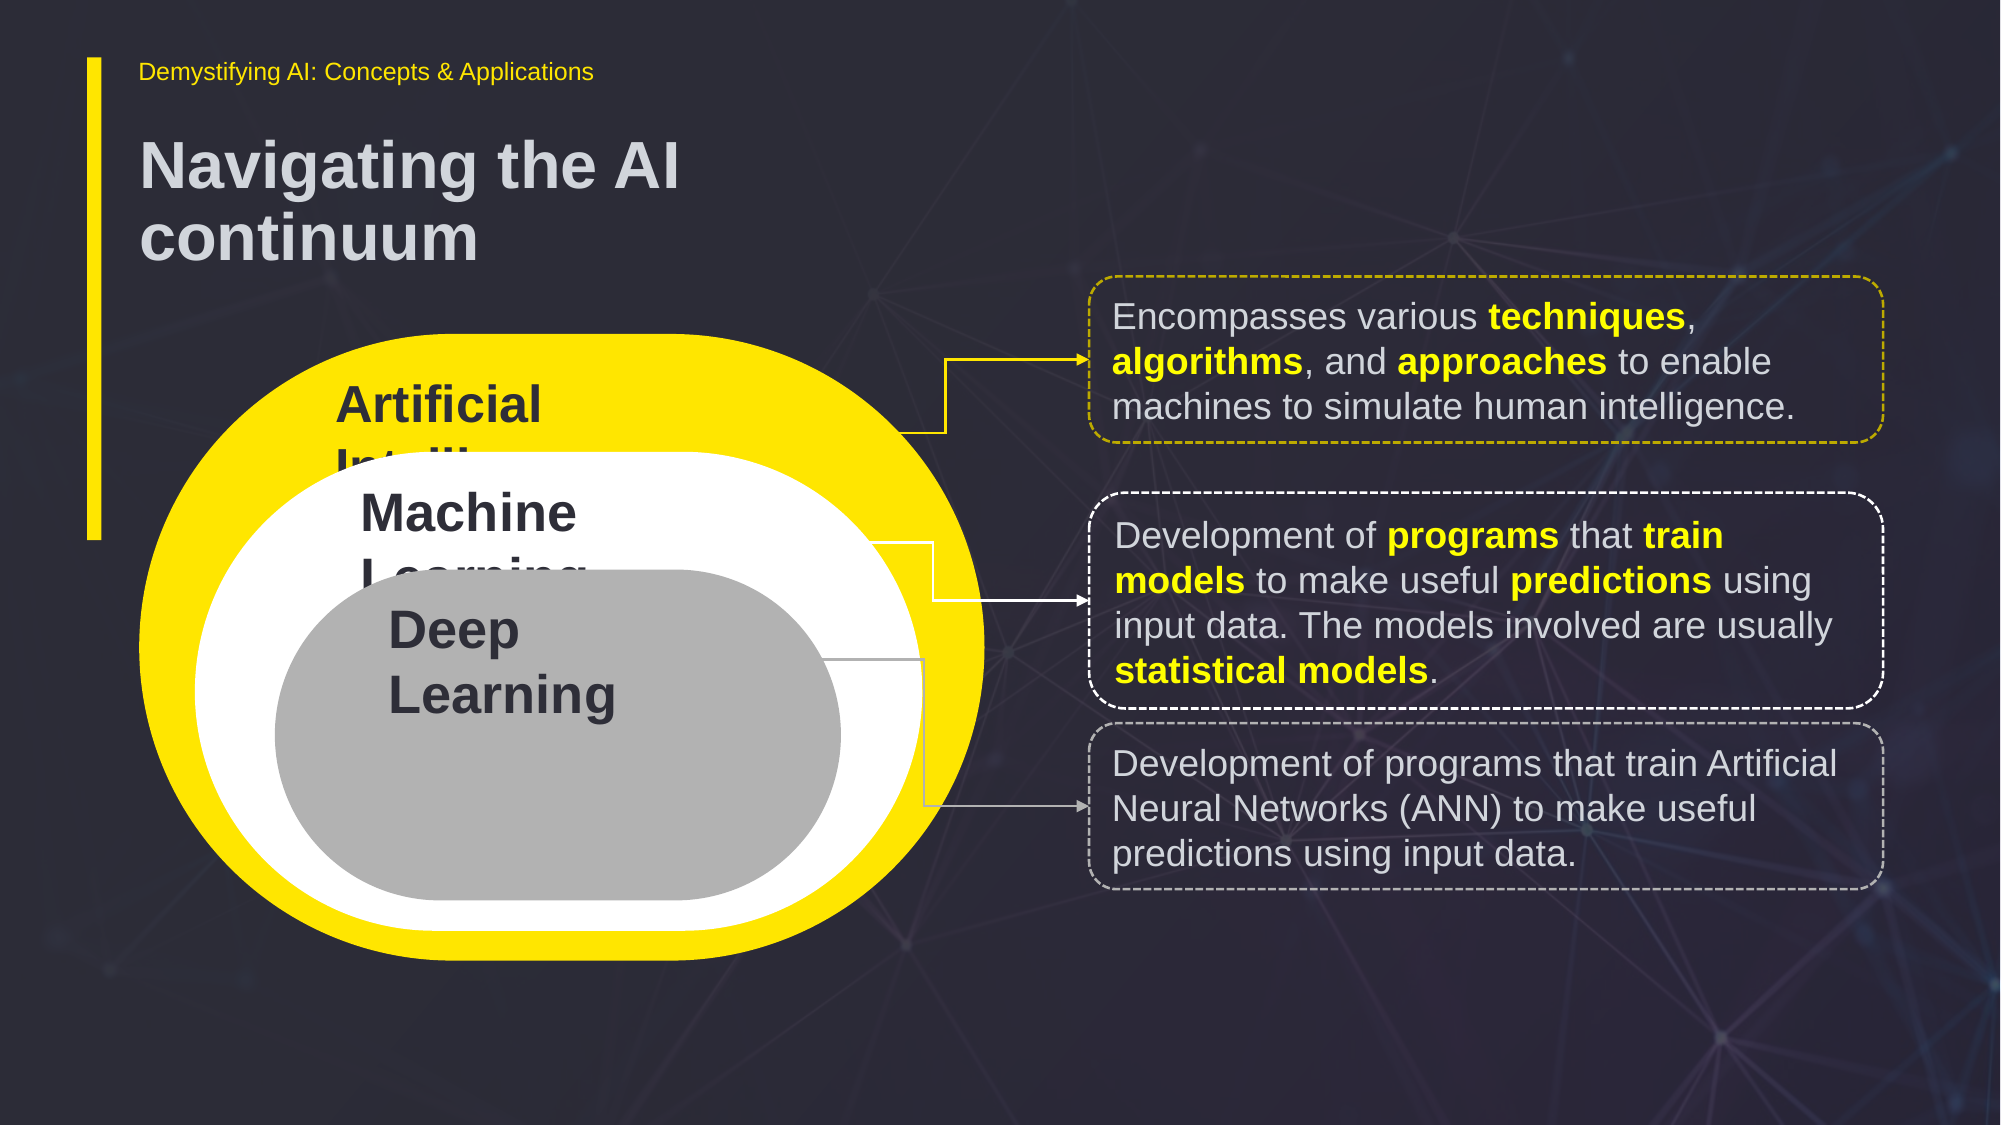

Demystifying AI: Concepts & Applications

# Navigating the AI continuum
Encompasses various techniques, algorithms, and approaches to enable machines to simulate human intelligence.

Artificial Intelligence

Machine Learning
Development of programs that train models to make useful predictions using input data. The models involved are usually statistical models.

Deep Learning
Development of programs that train Artificial Neural Networks (ANN) to make useful predictions using input data.